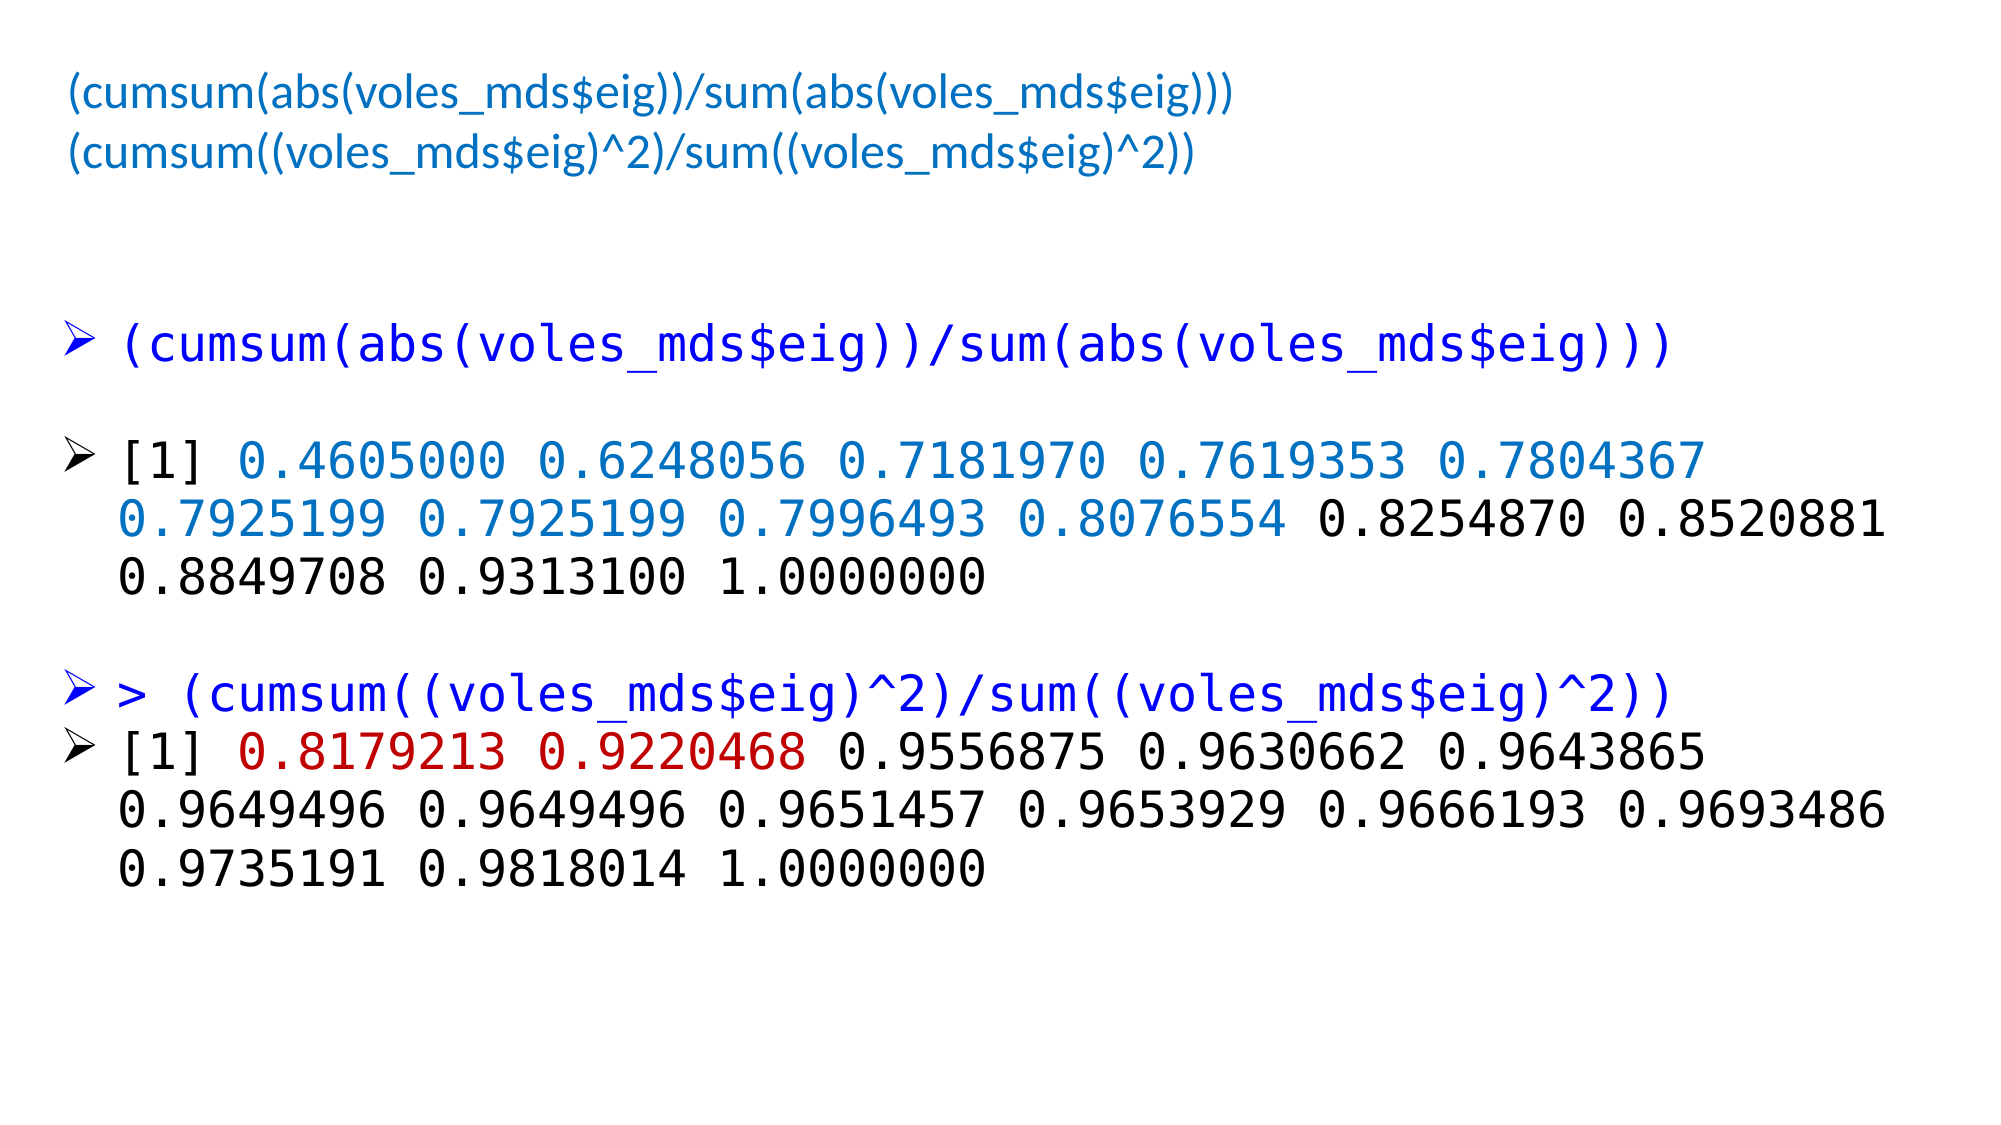

(cumsum(abs(voles_mds$eig))/sum(abs(voles_mds$eig)))
(cumsum((voles_mds$eig)^2)/sum((voles_mds$eig)^2))
| (cumsum(abs(voles\_mds$eig))/sum(abs(voles\_mds$eig))) [1] 0.4605000 0.6248056 0.7181970 0.7619353 0.7804367 0.7925199 0.7925199 0.7996493 0.8076554 0.8254870 0.8520881 0.8849708 0.9313100 1.0000000 > (cumsum((voles\_mds$eig)^2)/sum((voles\_mds$eig)^2)) [1] 0.8179213 0.9220468 0.9556875 0.9630662 0.9643865 0.9649496 0.9649496 0.9651457 0.9653929 0.9666193 0.9693486 0.9735191 0.9818014 1.0000000 |
| --- |
|  |
|  |
|  |